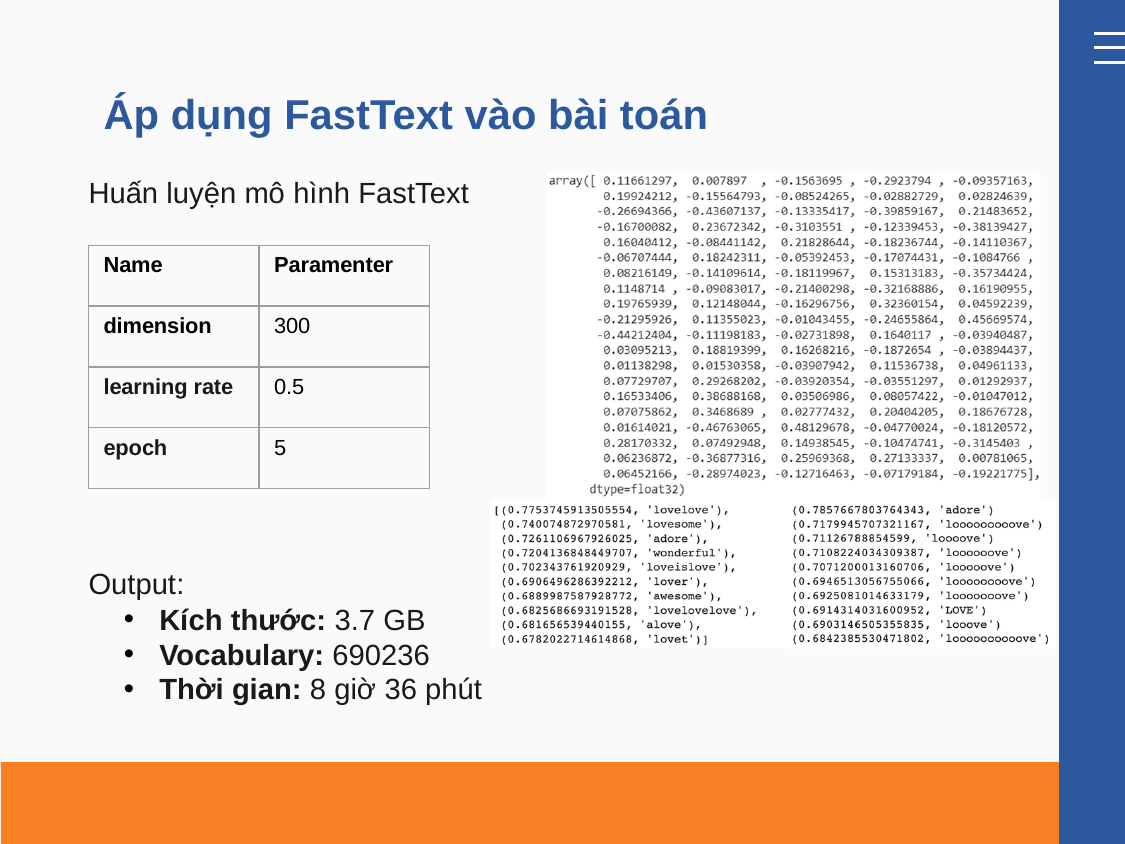

# Áp dụng FastText vào bài toán
Huấn luyện mô hình FastText

| Name | Paramenter |
| --- | --- |
| dimension | 300 |
| learning rate | 0.5 |
| epoch | 5 |
Output:
Kích thước: 3.7 GB
Vocabulary: 690236
Thời gian: 8 giờ 36 phút